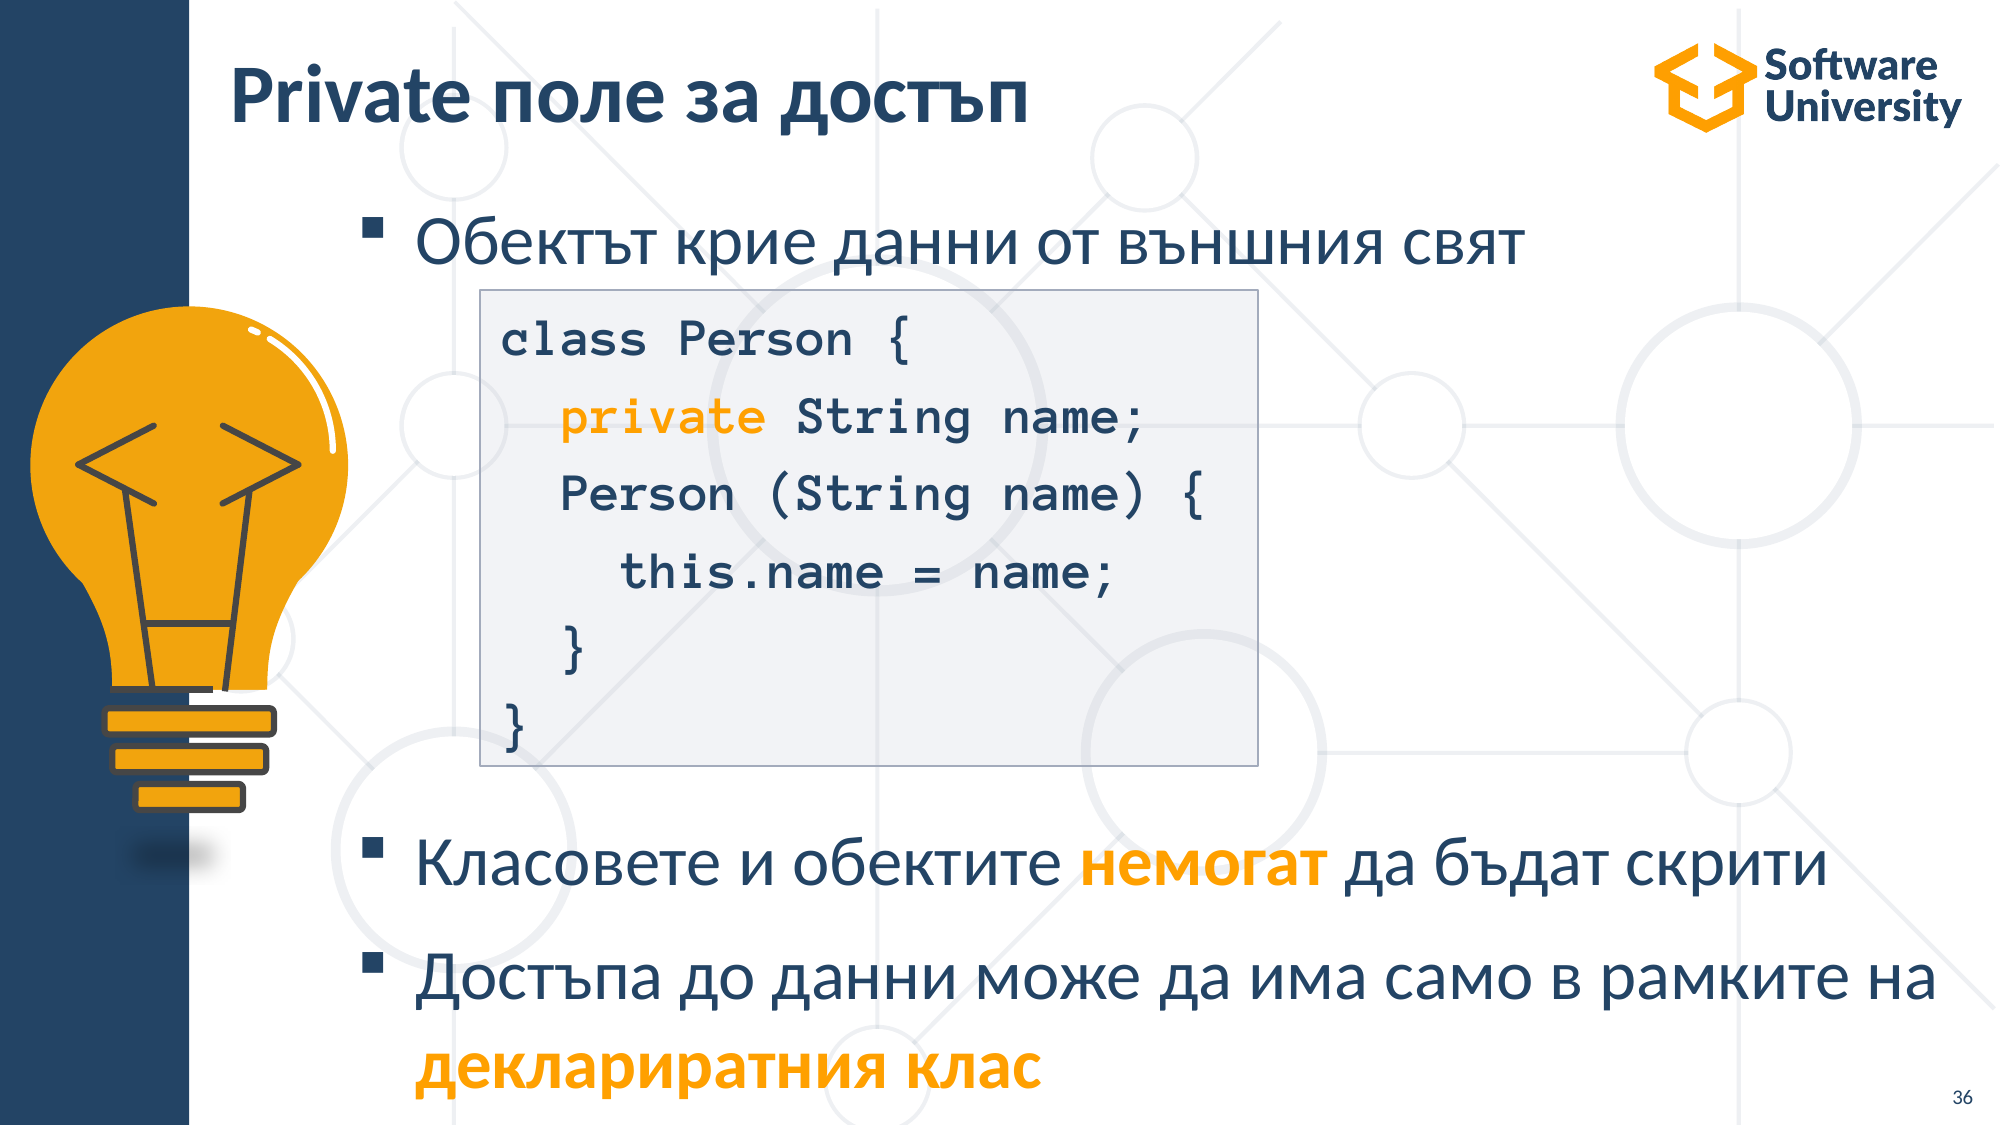

# Private поле за достъп
Обектът крие данни от външния свят

Класовете и обектите немогат да бъдат скрити
Достъпа до данни може да има само в рамките на деклариратния клас
class Person {
  private String name;
  Person (String name) {
    this.name = name;
  }
}
36